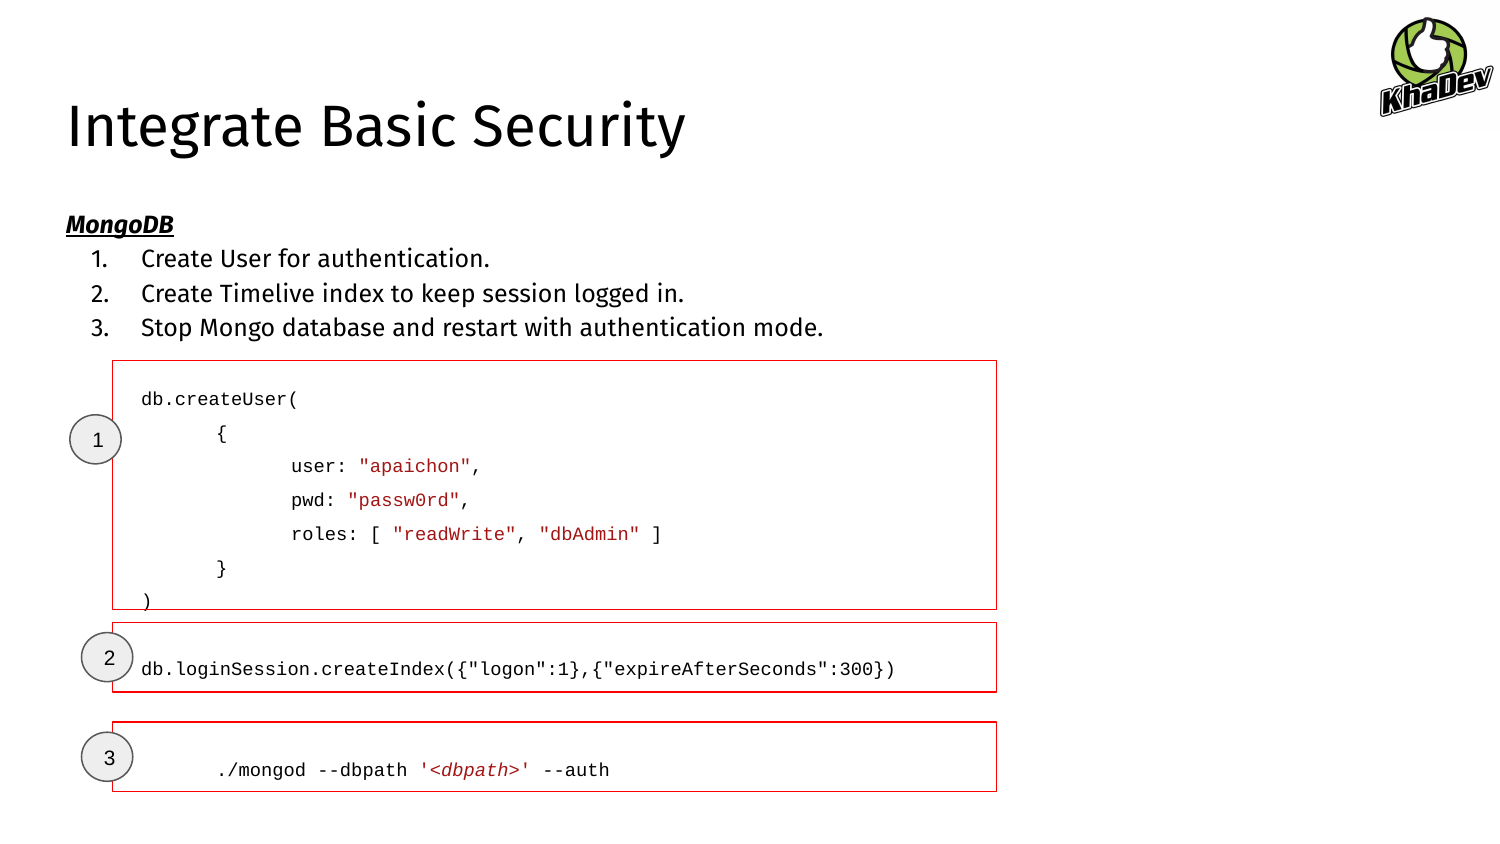

# Integrate Basic Security
MongoDB
Create User for authentication.
Create Timelive index to keep session logged in.
Stop Mongo database and restart with authentication mode.

db.createUser(
{
user: "apaichon",
pwd: "passw0rd",
roles: [ "readWrite", "dbAdmin" ]
}
)

db.loginSession.createIndex({"logon":1},{"expireAfterSeconds":300})

./mongod --dbpath '<dbpath>' --auth

1

2

3